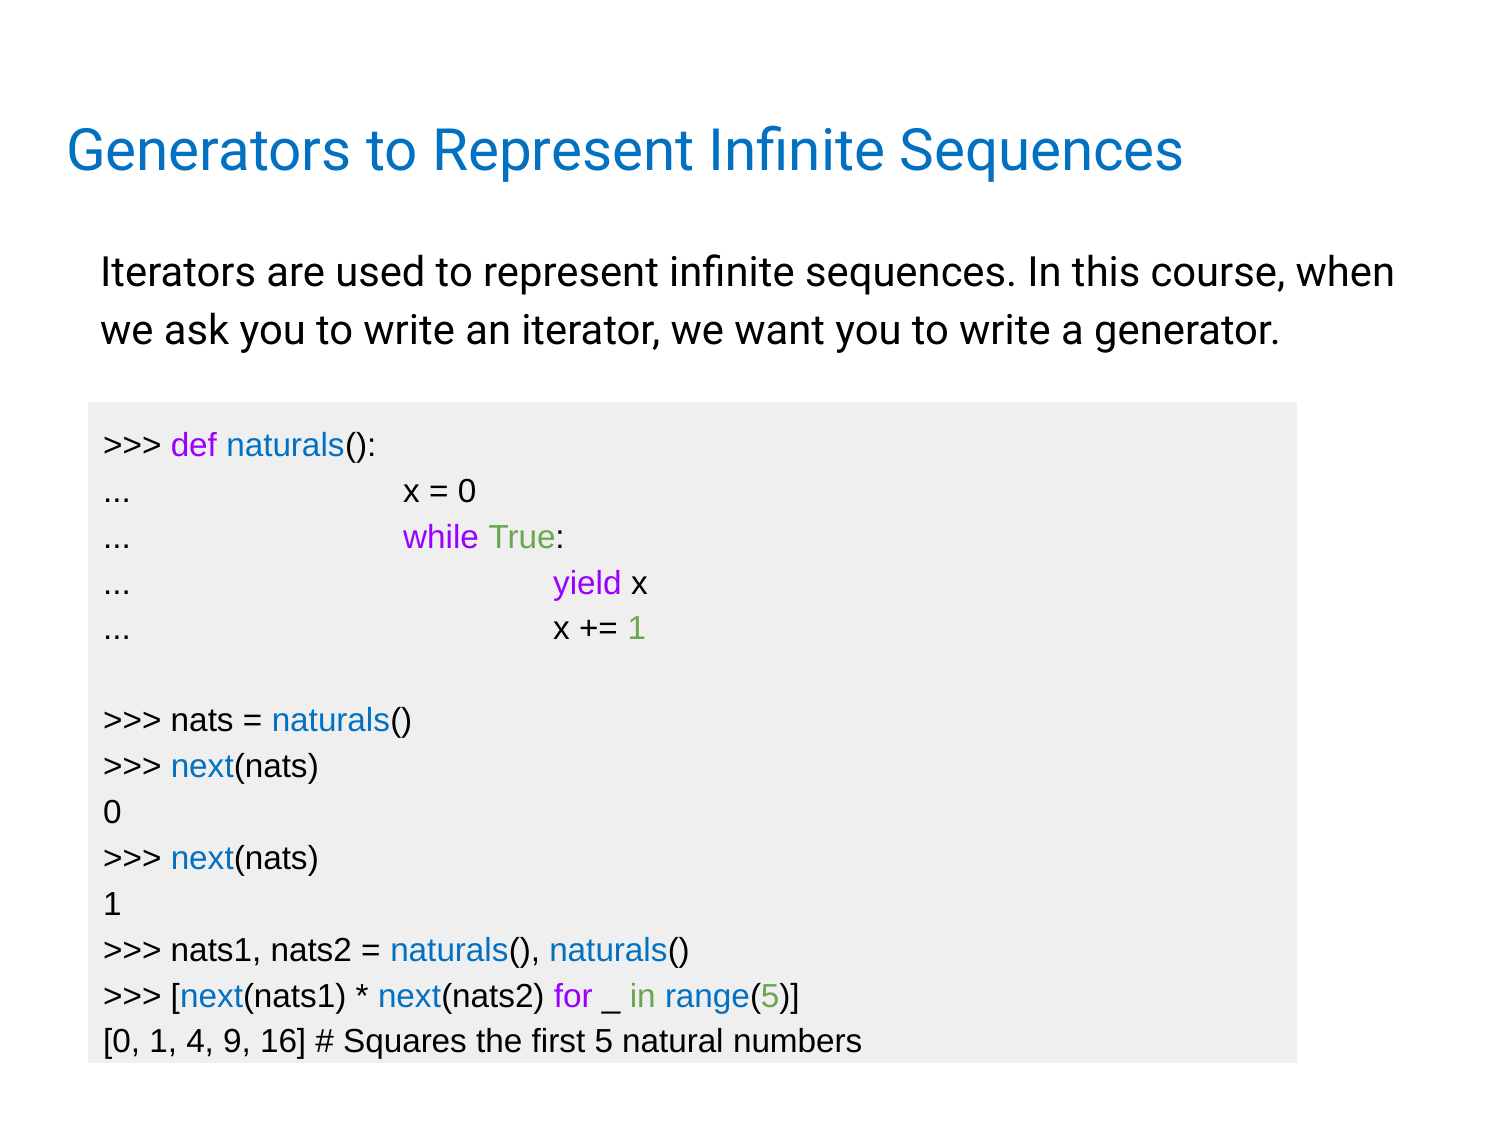

# Generators to Represent Infinite Sequences
Iterators are used to represent infinite sequences. In this course, when we ask you to write an iterator, we want you to write a generator.
>>> def naturals():
...		x = 0
...		while True:
...			yield x
...			x += 1

>>> nats = naturals()
>>> next(nats)
0
>>> next(nats)
1
>>> nats1, nats2 = naturals(), naturals()
>>> [next(nats1) * next(nats2) for _ in range(5)]
[0, 1, 4, 9, 16] # Squares the first 5 natural numbers